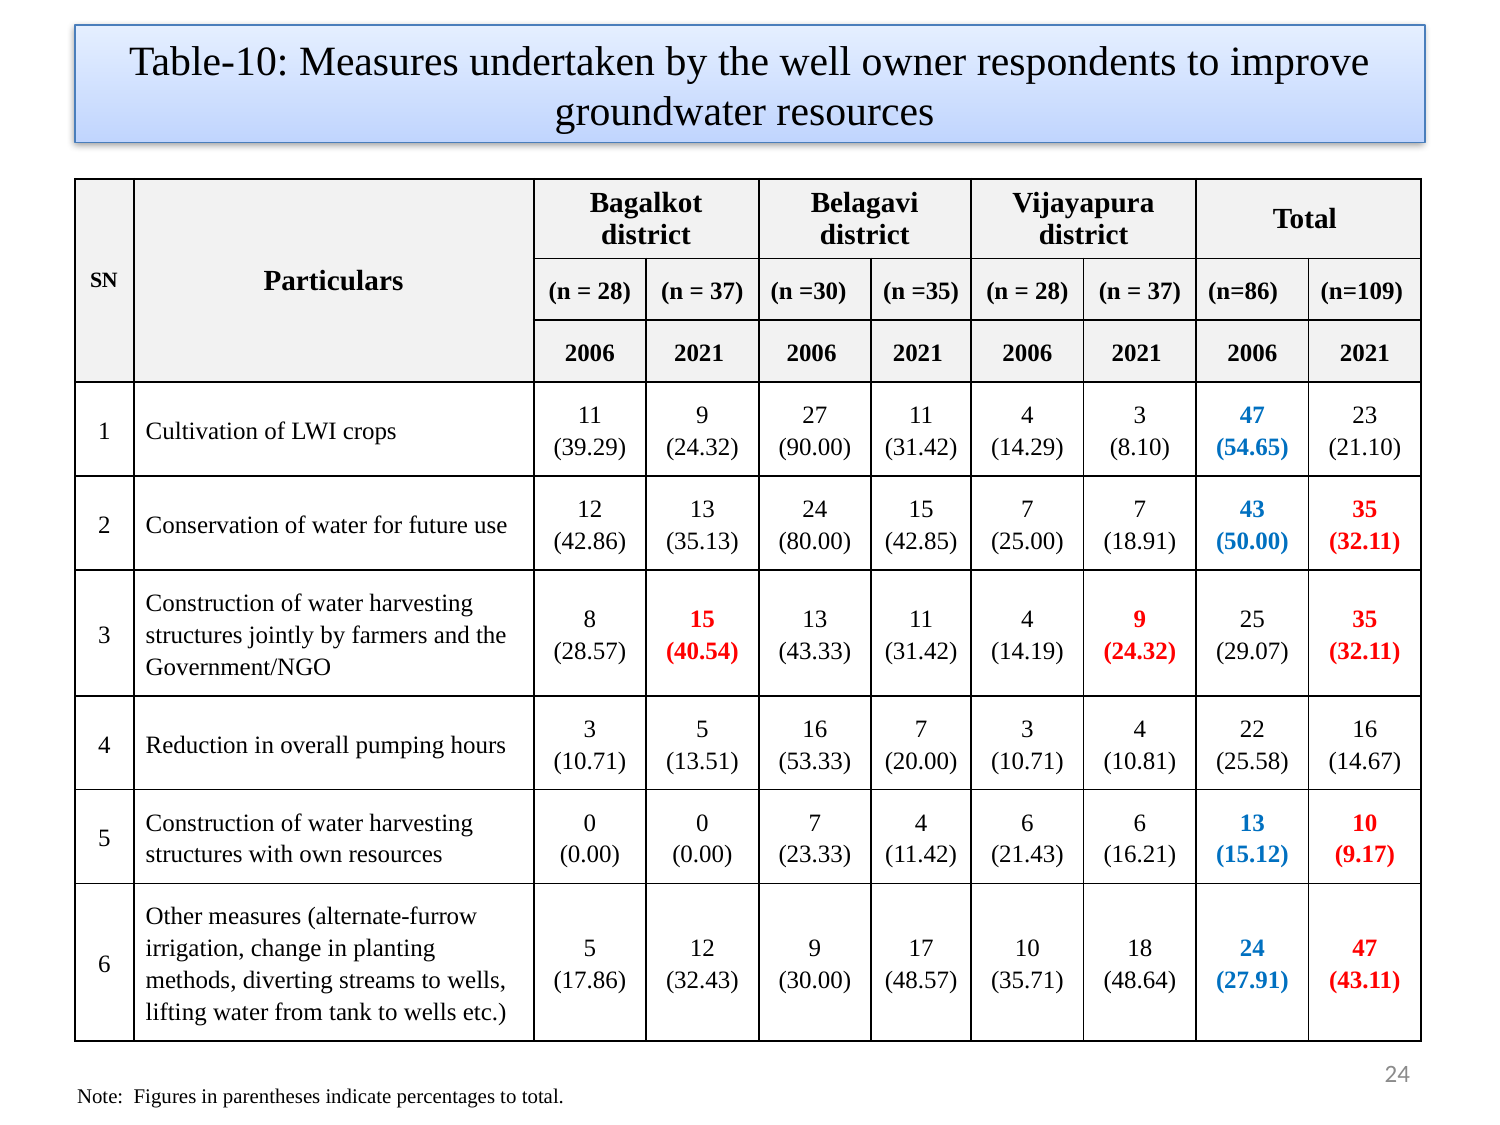

# Table-10: Measures undertaken by the well owner respondents to improve groundwater resources
| SN | Particulars | Bagalkot district |  | Belagavi district |  | Vijayapura district |  | Total |  |
| --- | --- | --- | --- | --- | --- | --- | --- | --- | --- |
|  |  | (n = 28) | (n = 37) | (n =30) | (n =35) | (n = 28) | (n = 37) | (n=86) | (n=109) |
|  |  | 2006 | 2021 | 2006 | 2021 | 2006 | 2021 | 2006 | 2021 |
| 1 | Cultivation of LWI crops | 11 (39.29) | 9 (24.32) | 27 (90.00) | 11 (31.42) | 4 (14.29) | 3 (8.10) | 47 (54.65) | 23 (21.10) |
| 2 | Conservation of water for future use | 12 (42.86) | 13 (35.13) | 24 (80.00) | 15 (42.85) | 7 (25.00) | 7 (18.91) | 43 (50.00) | 35 (32.11) |
| 3 | Construction of water harvesting structures jointly by farmers and the Government/NGO | 8 (28.57) | 15 (40.54) | 13 (43.33) | 11 (31.42) | 4 (14.19) | 9 (24.32) | 25 (29.07) | 35 (32.11) |
| 4 | Reduction in overall pumping hours | 3 (10.71) | 5 (13.51) | 16 (53.33) | 7 (20.00) | 3 (10.71) | 4 (10.81) | 22 (25.58) | 16 (14.67) |
| 5 | Construction of water harvesting structures with own resources | 0 (0.00) | 0 (0.00) | 7 (23.33) | 4 (11.42) | 6 (21.43) | 6 (16.21) | 13 (15.12) | 10 (9.17) |
| 6 | Other measures (alternate-furrow irrigation, change in planting methods, diverting streams to wells, lifting water from tank to wells etc.) | 5 (17.86) | 12 (32.43) | 9 (30.00) | 17 (48.57) | 10 (35.71) | 18 (48.64) | 24 (27.91) | 47 (43.11) |
24
Note:  Figures in parentheses indicate percentages to total.